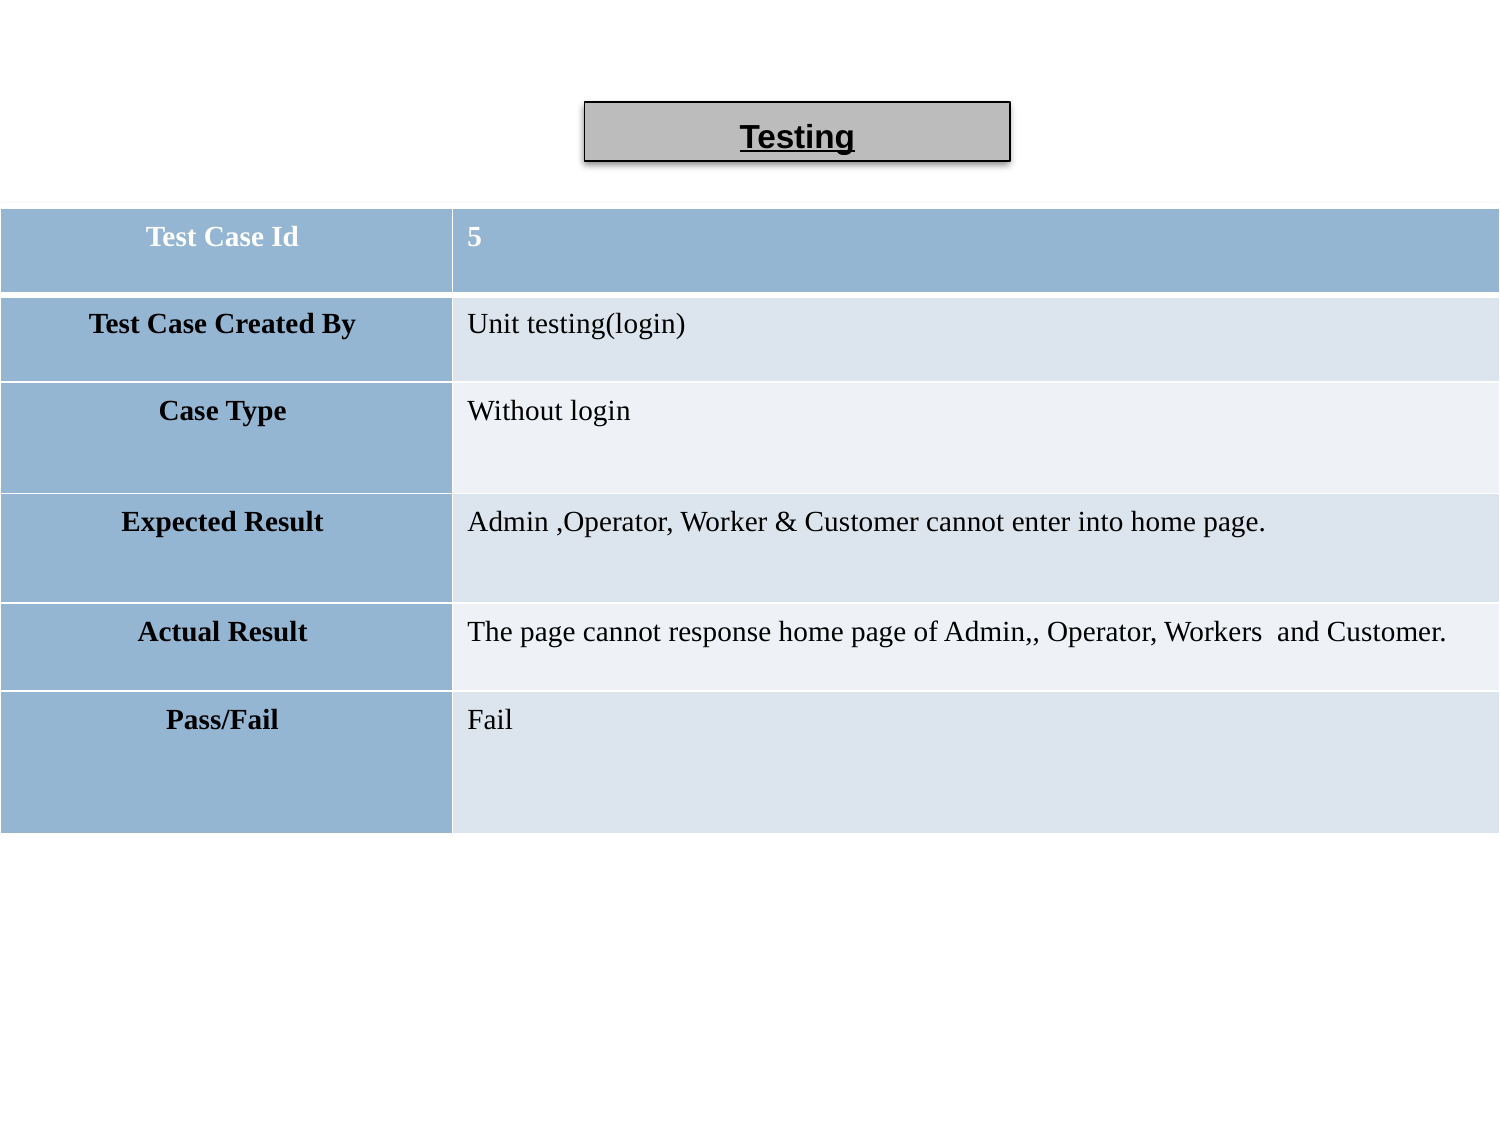

Testing
| Test Case Id | 5 |
| --- | --- |
| Test Case Created By | Unit testing(login) |
| Case Type | Without login |
| Expected Result | Admin ,Operator, Worker & Customer cannot enter into home page. |
| Actual Result | The page cannot response home page of Admin,, Operator, Workers and Customer. |
| Pass/Fail | Fail |